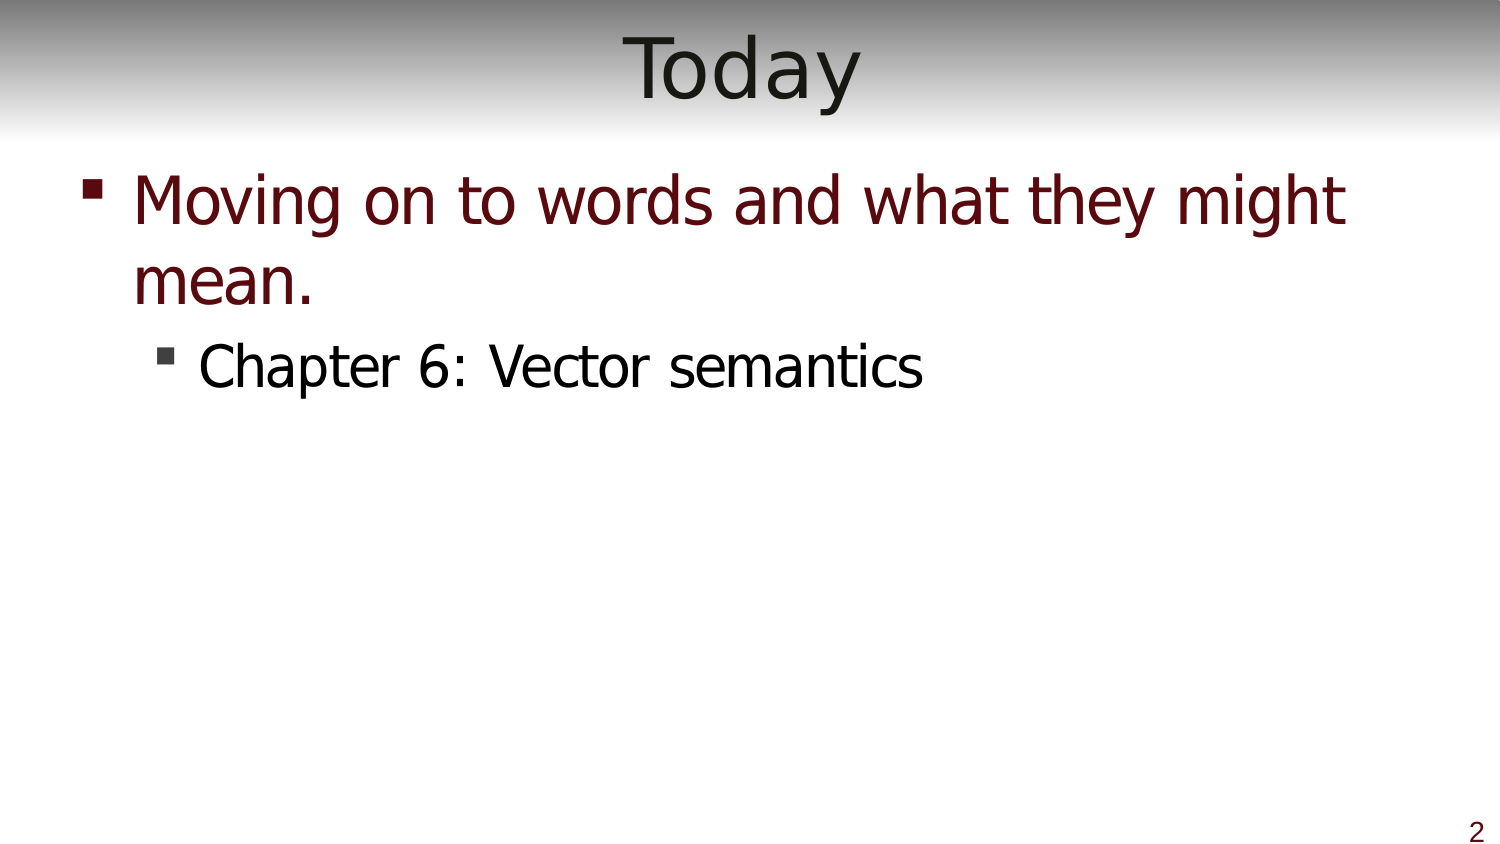

# Today
Moving on to words and what they might mean.
Chapter 6: Vector semantics
2